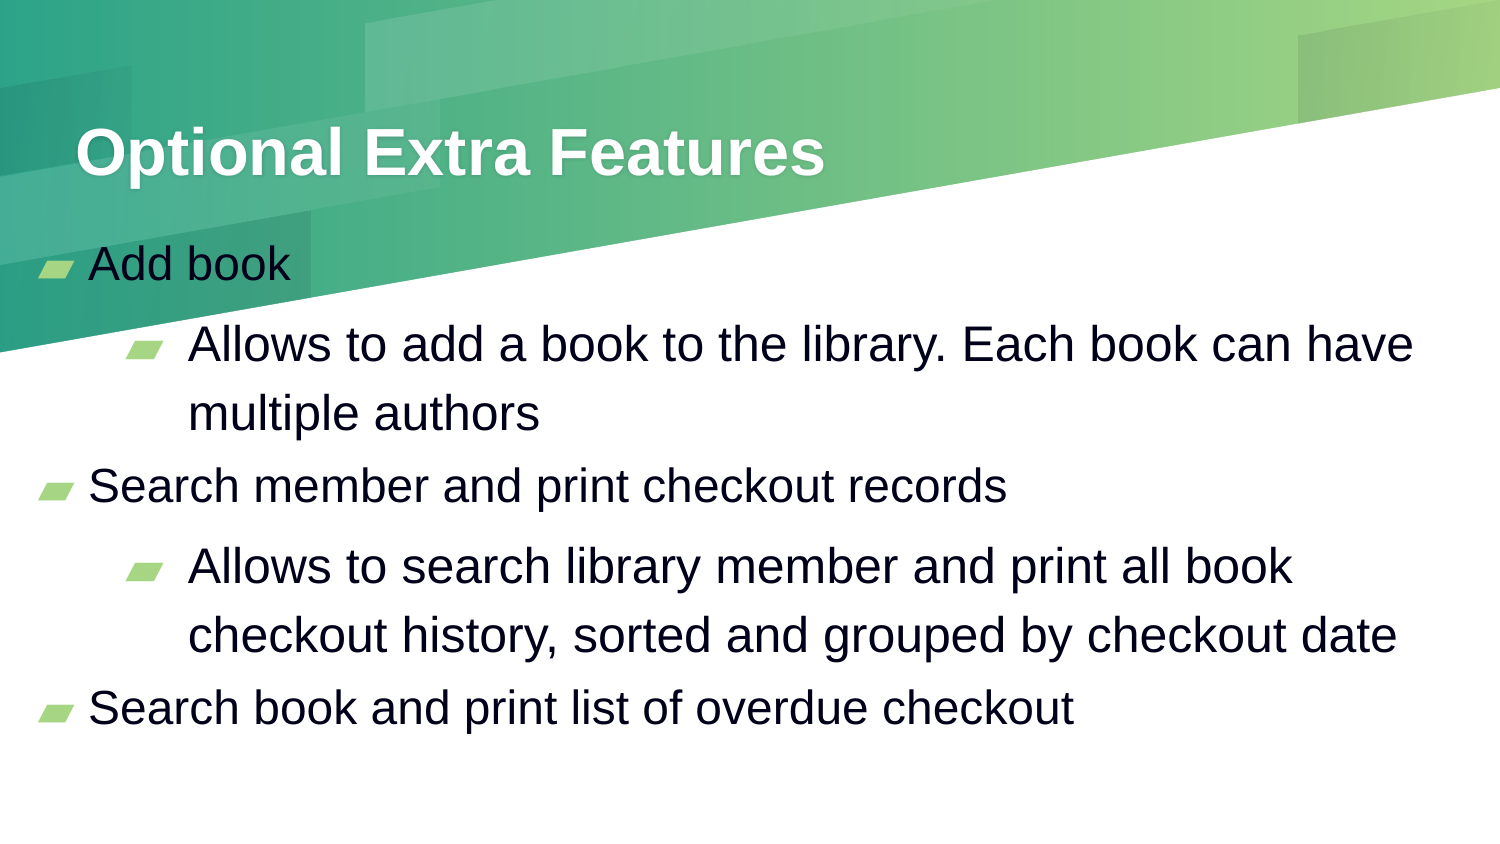

# Optional Extra Features
 Add book
Allows to add a book to the library. Each book can have multiple authors
 Search member and print checkout records
Allows to search library member and print all book checkout history, sorted and grouped by checkout date
 Search book and print list of overdue checkout